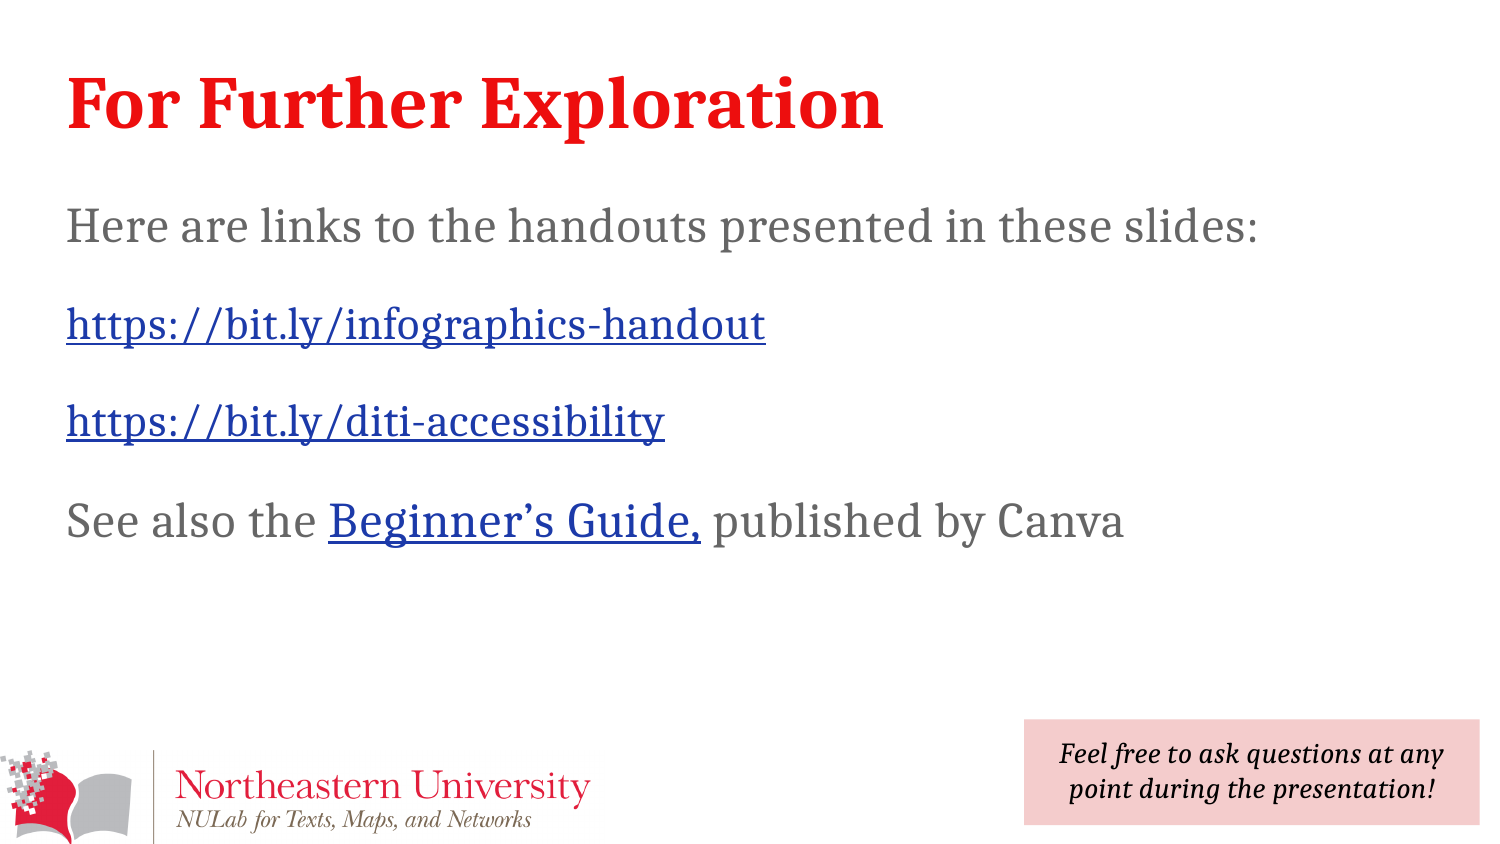

# For Further Exploration

Here are links to the handouts presented in these slides:
https://bit.ly/infographics-handout
https://bit.ly/diti-accessibility
See also the Beginner’s Guide, published by Canva

Feel free to ask questions at any point during the presentation!